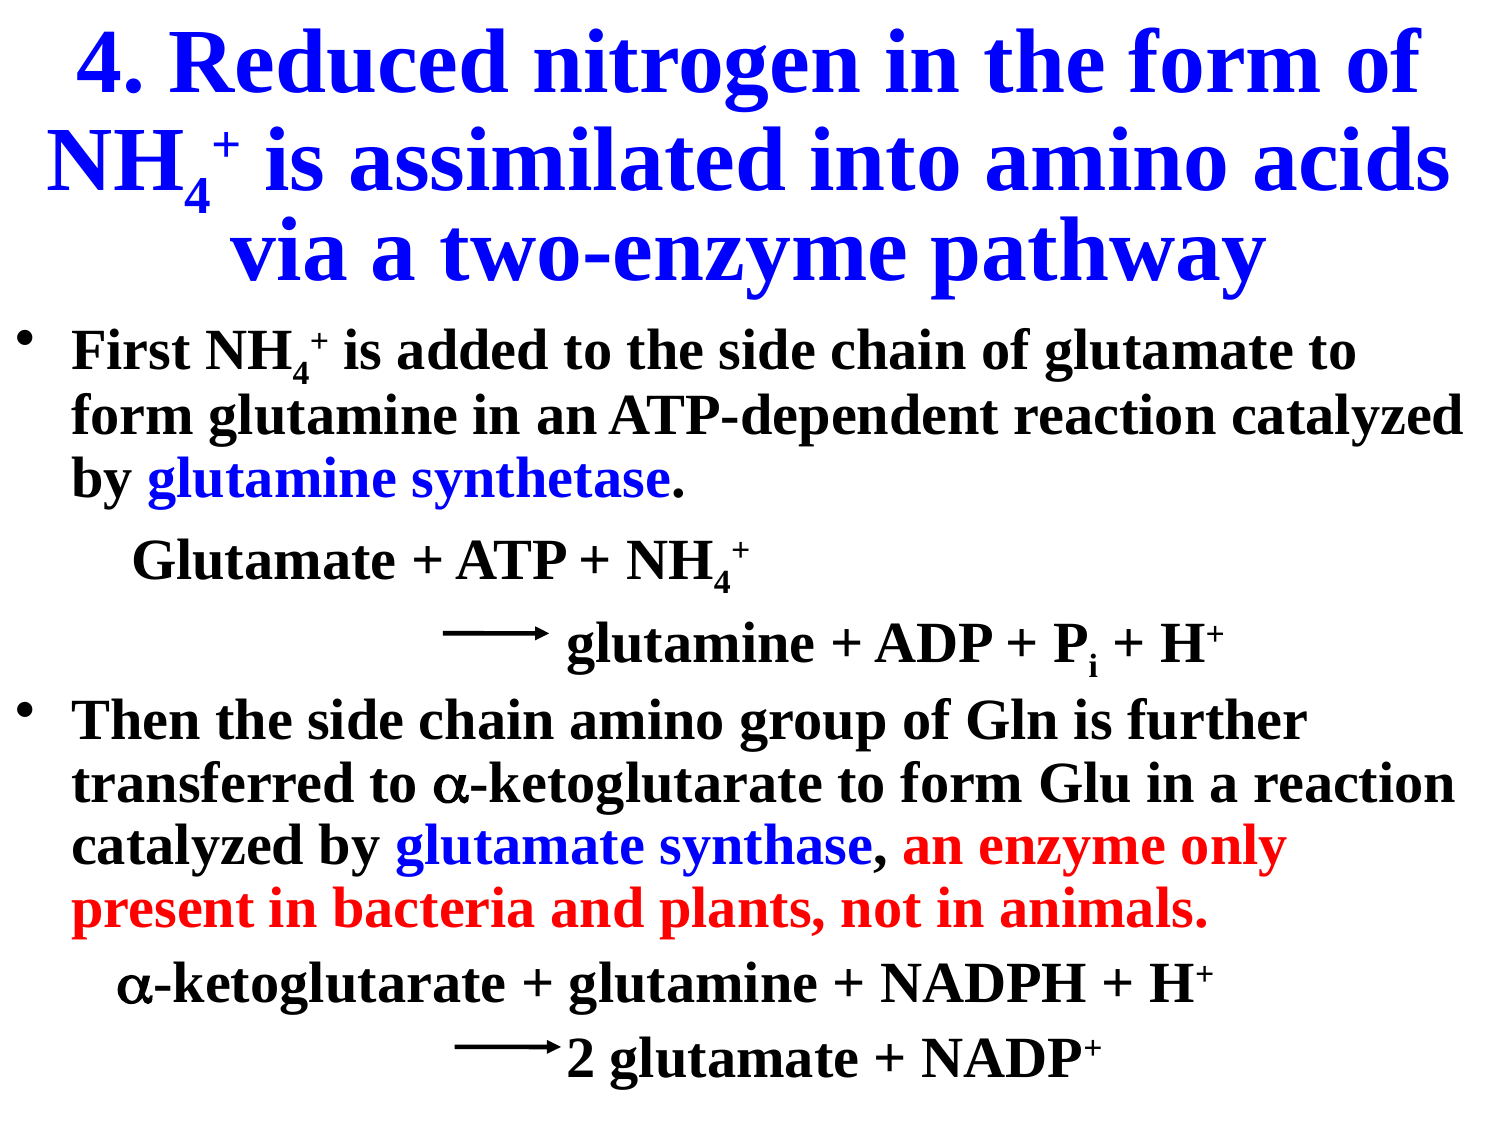

# 4. Reduced nitrogen in the form of NH4+ is assimilated into amino acids via a two-enzyme pathway
First NH4+ is added to the side chain of glutamate to form glutamine in an ATP-dependent reaction catalyzed by glutamine synthetase.
        Glutamate + ATP + NH4+
                                      glutamine + ADP + Pi + H+
Then the side chain amino group of Gln is further transferred to α-ketoglutarate to form Glu in a reaction catalyzed by glutamate synthase, an enzyme only present in bacteria and plants, not in animals.
       α-ketoglutarate + glutamine + NADPH + H+
                                      2 glutamate + NADP+